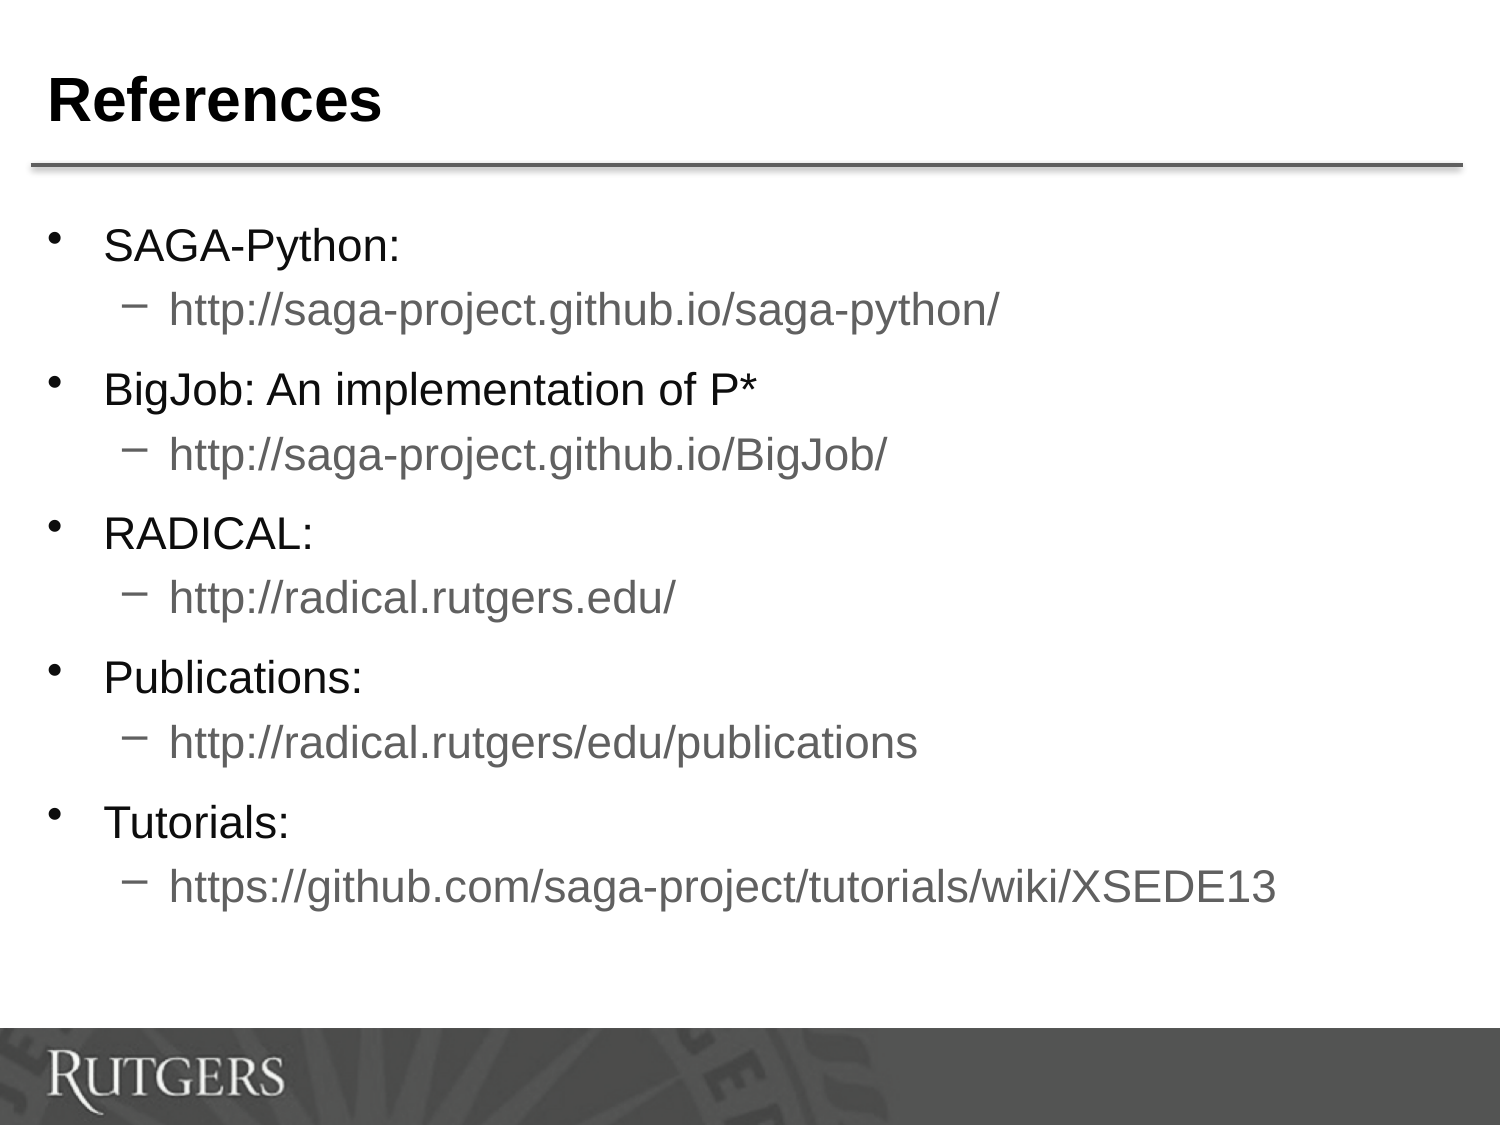

# References
SAGA-Python:
http://saga-project.github.io/saga-python/
BigJob: An implementation of P*
http://saga-project.github.io/BigJob/
RADICAL:
http://radical.rutgers.edu/
Publications:
http://radical.rutgers/edu/publications
Tutorials:
https://github.com/saga-project/tutorials/wiki/XSEDE13